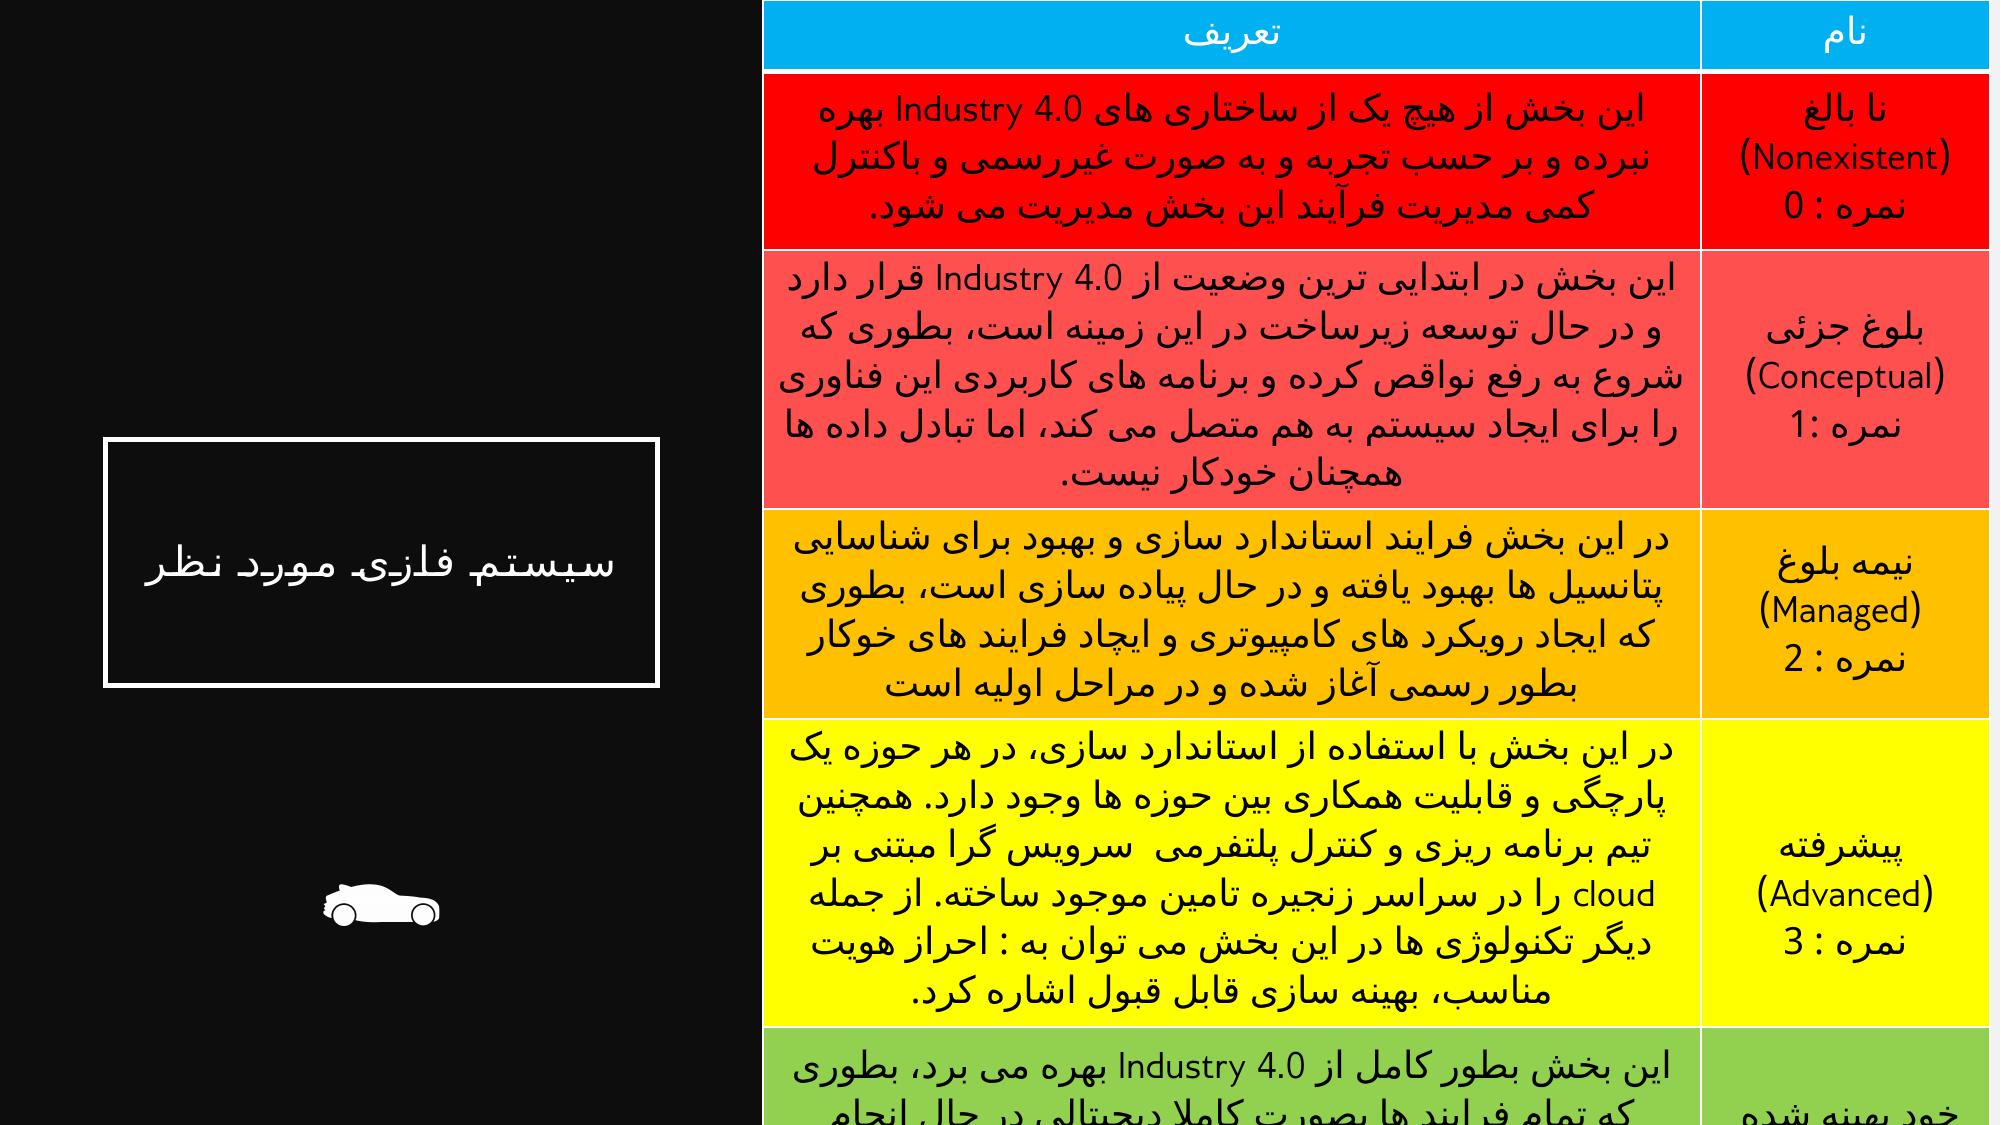

| تعریف | نام |
| --- | --- |
| این بخش از هیچ یک از ساختاری های Industry 4.0 بهره نبرده و بر حسب تجربه و به صورت غیررسمی و باکنترل کمی مدیریت فرآیند این بخش مدیریت می شود. | نا بالغ (Nonexistent) نمره : 0 |
| این بخش در ابتدایی ترین وضعیت از Industry 4.0 قرار دارد و در حال توسعه زیرساخت در این زمینه است، بطوری که شروع به رفع نواقص کرده و برنامه های کاربردی این فناوری را برای ایجاد سیستم به هم متصل می کند، اما تبادل داده ها همچنان خودکار نیست. | بلوغ جزئی (Conceptual) نمره :1 |
| در این بخش فرایند استاندارد سازی و بهبود برای شناسایی پتانسیل ها بهبود یافته و در حال پیاده سازی است، بطوری که ایجاد رویکرد های کامپیوتری و ایچاد فرایند های خوکار بطور رسمی آغاز شده و در مراحل اولیه است | نیمه بلوغ (Managed) نمره : 2 |
| در این بخش با استفاده از استاندارد سازی، در هر حوزه یک پارچگی و قابلیت همکاری بین حوزه ها وجود دارد. همچنین تیم برنامه ریزی و کنترل پلتفرمی سرویس گرا مبتنی بر cloud را در سراسر زنجیره تامین موجود ساخته. از جمله دیگر تکنولوژی ها در این بخش می توان به : احراز هویت مناسب، بهینه سازی قابل قبول اشاره کرد. | پیشرفته (Advanced) نمره : 3 |
| این بخش بطور کامل از Industry 4.0 بهره می برد، بطوری که تمام فرایند ها بصورت کاملا دیجیتالی در حال انجام هستند، بطوری که با استفاده از هوش مصنوعی و ماشین لرنینگ زنجیره تامینو تولید بصورت کامل کنترل می شود. | خود بهینه شده (Self-optimized) نمره : 4 |
# سیستم فازی مورد نظر